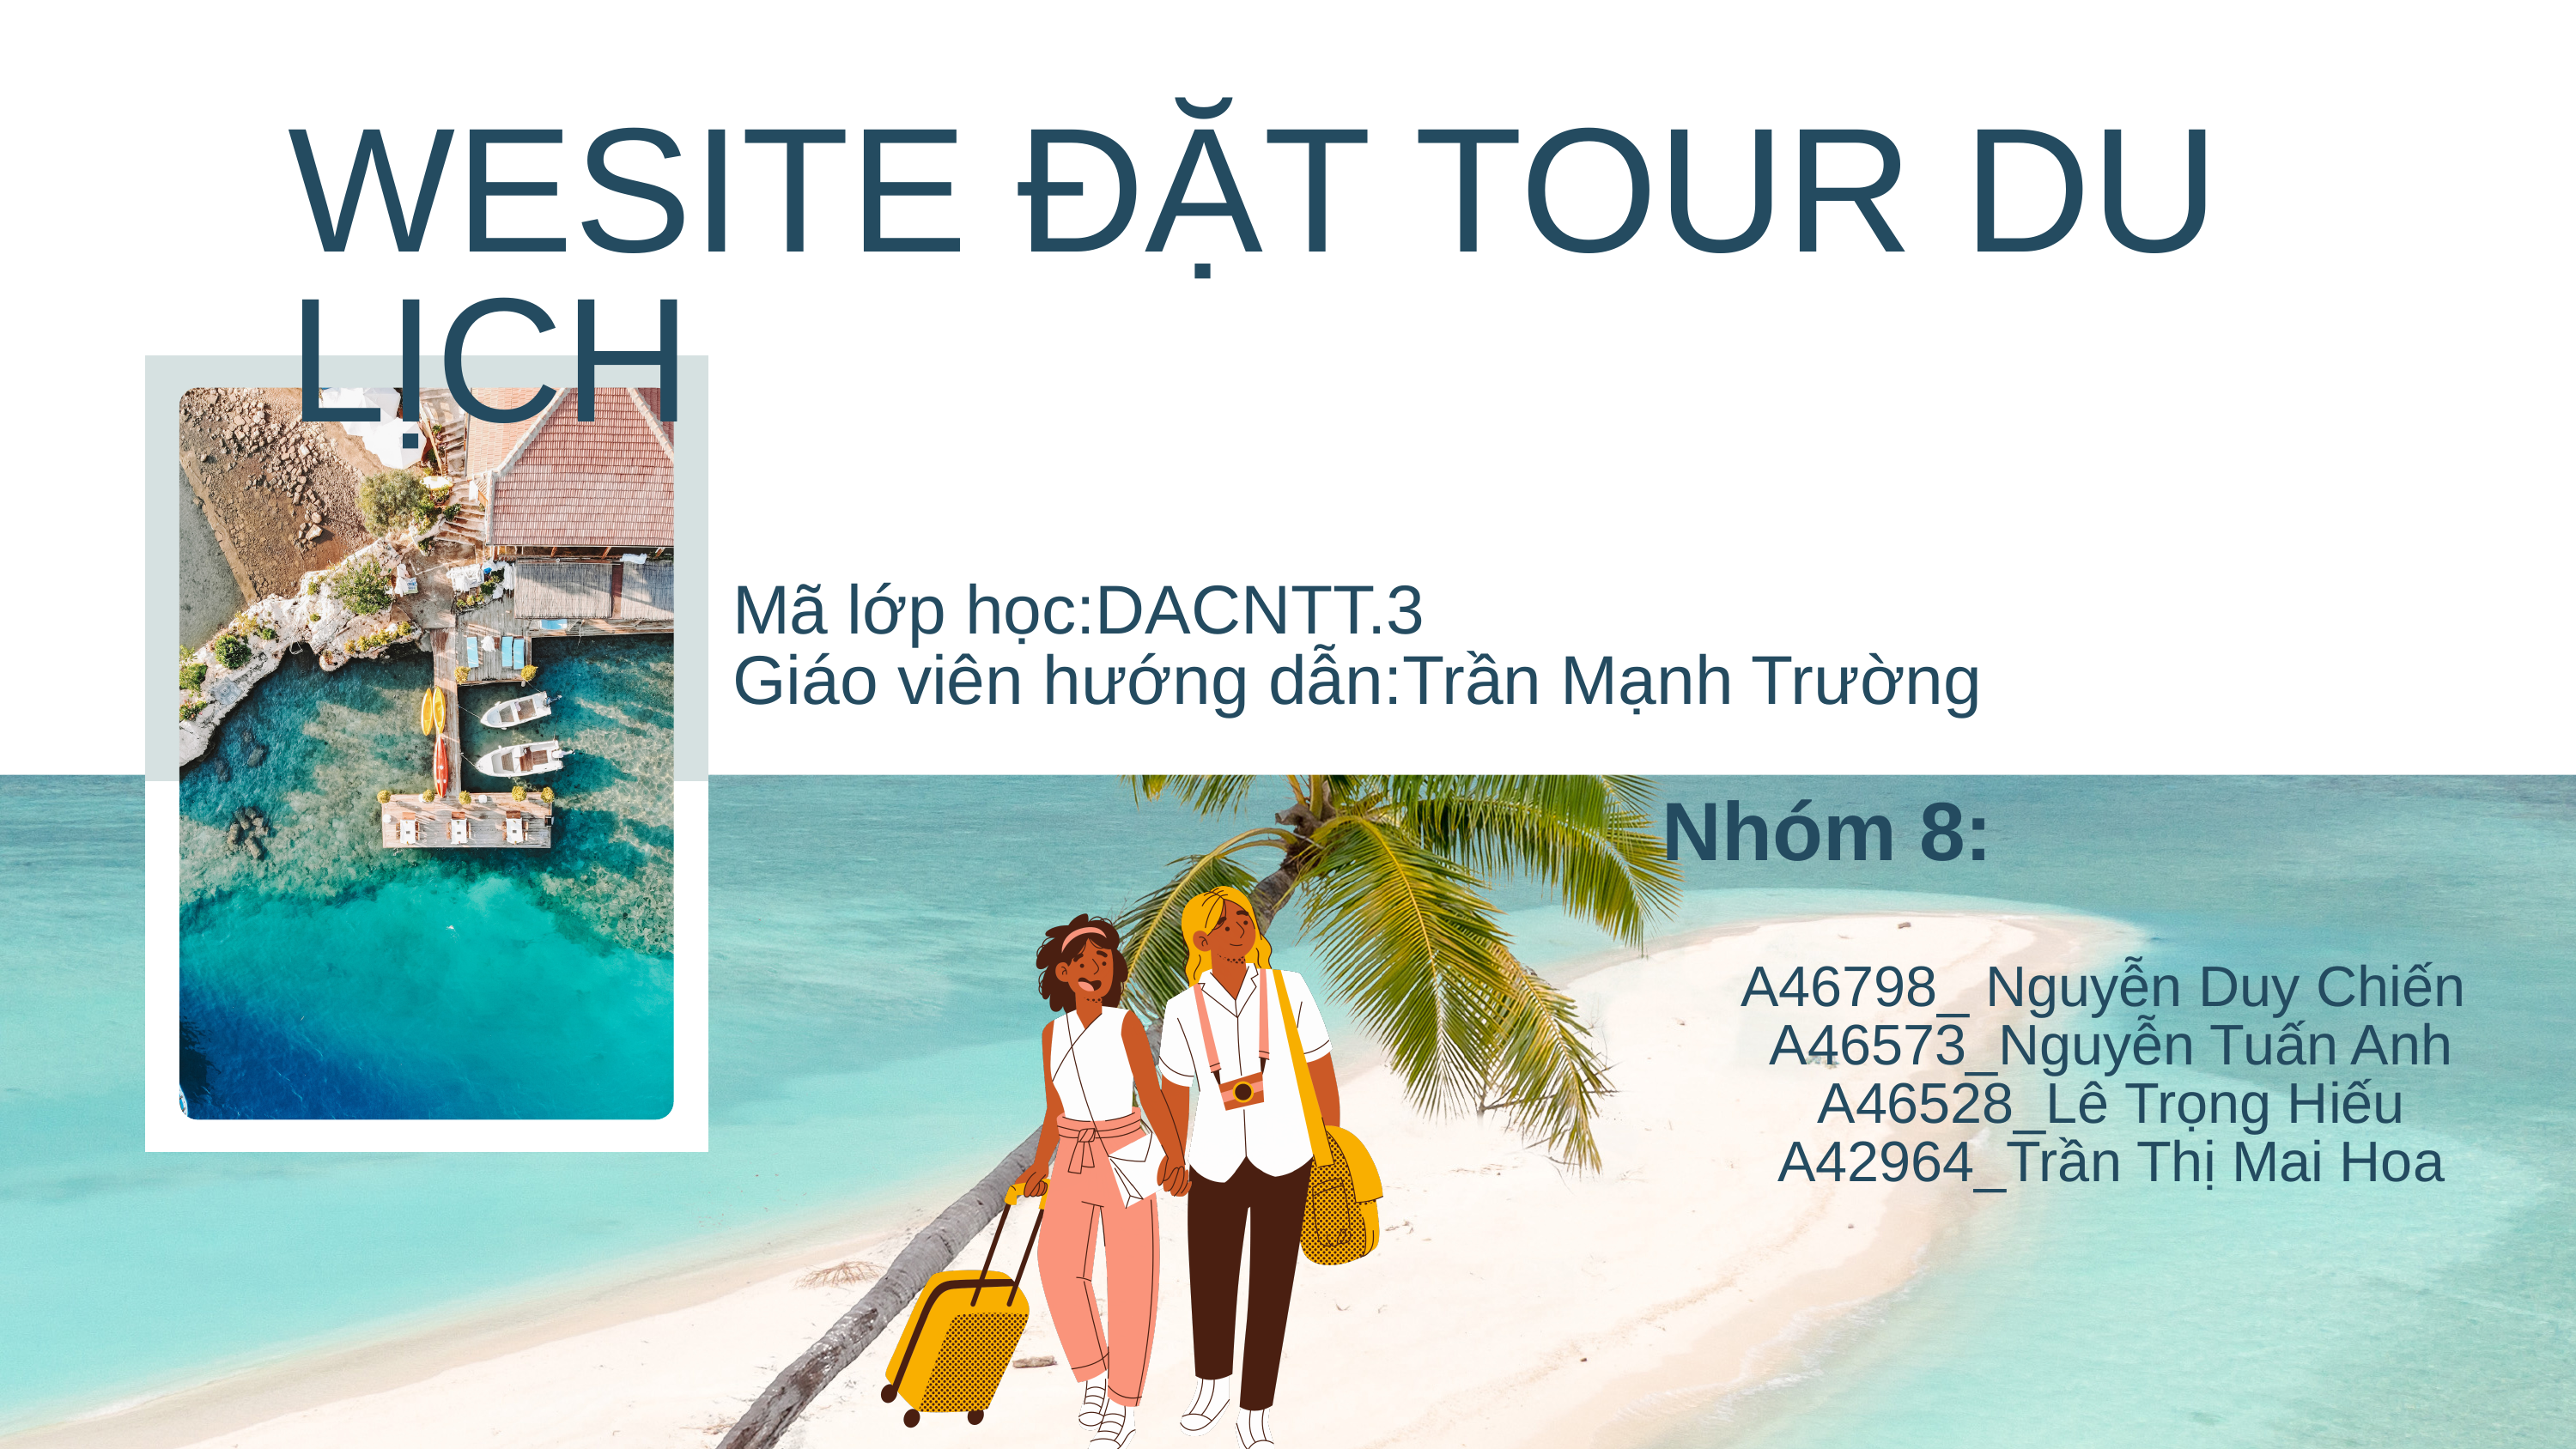

WESITE ĐẶT TOUR DU LỊCH

Mã lớp học:DACNTT.3
Giáo viên hướng dẫn:Trần Mạnh Trường

Nhóm 8:

A46798_ Nguyễn Duy Chiến
 A46573_Nguyễn Tuấn Anh
 A46528_Lê Trọng Hiếu
 A42964_Trần Thị Mai Hoa